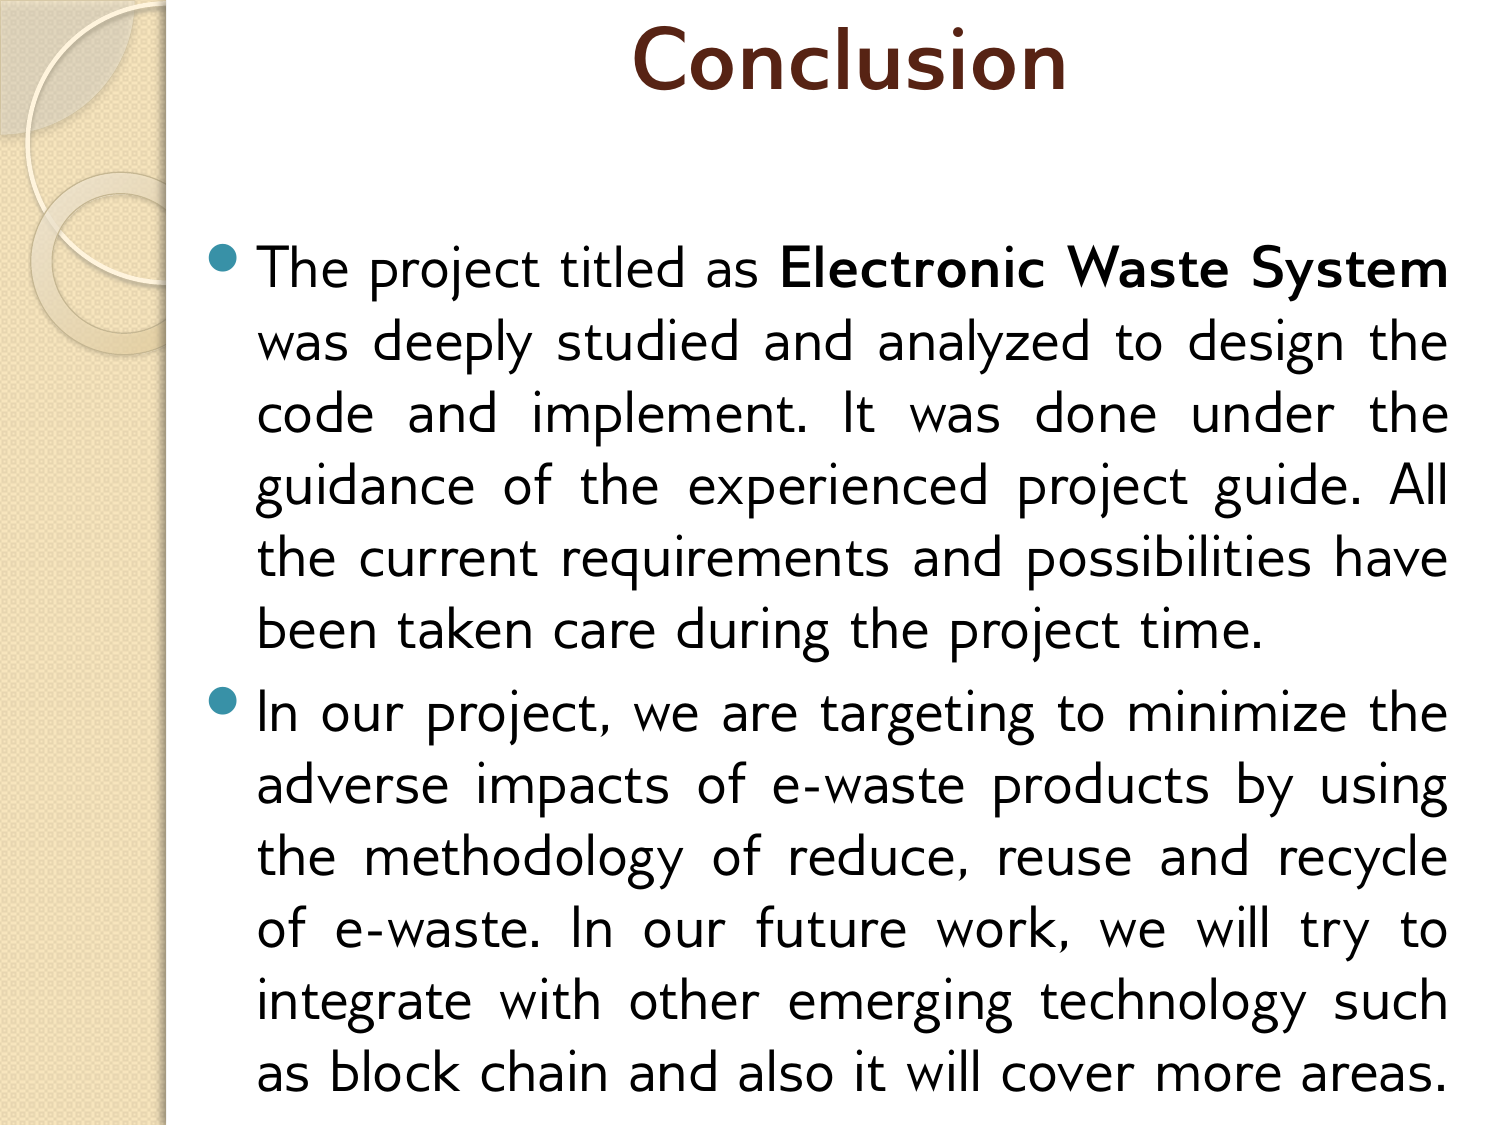

# Conclusion

The project titled as Electronic Waste System was deeply studied and analyzed to design the code and implement. It was done under the guidance of the experienced project guide. All the current requirements and possibilities have been taken care during the project time.
In our project, we are targeting to minimize the adverse impacts of e-waste products by using the methodology of reduce, reuse and recycle of e-waste. In our future work, we will try to integrate with other emerging technology such as block chain and also it will cover more areas.